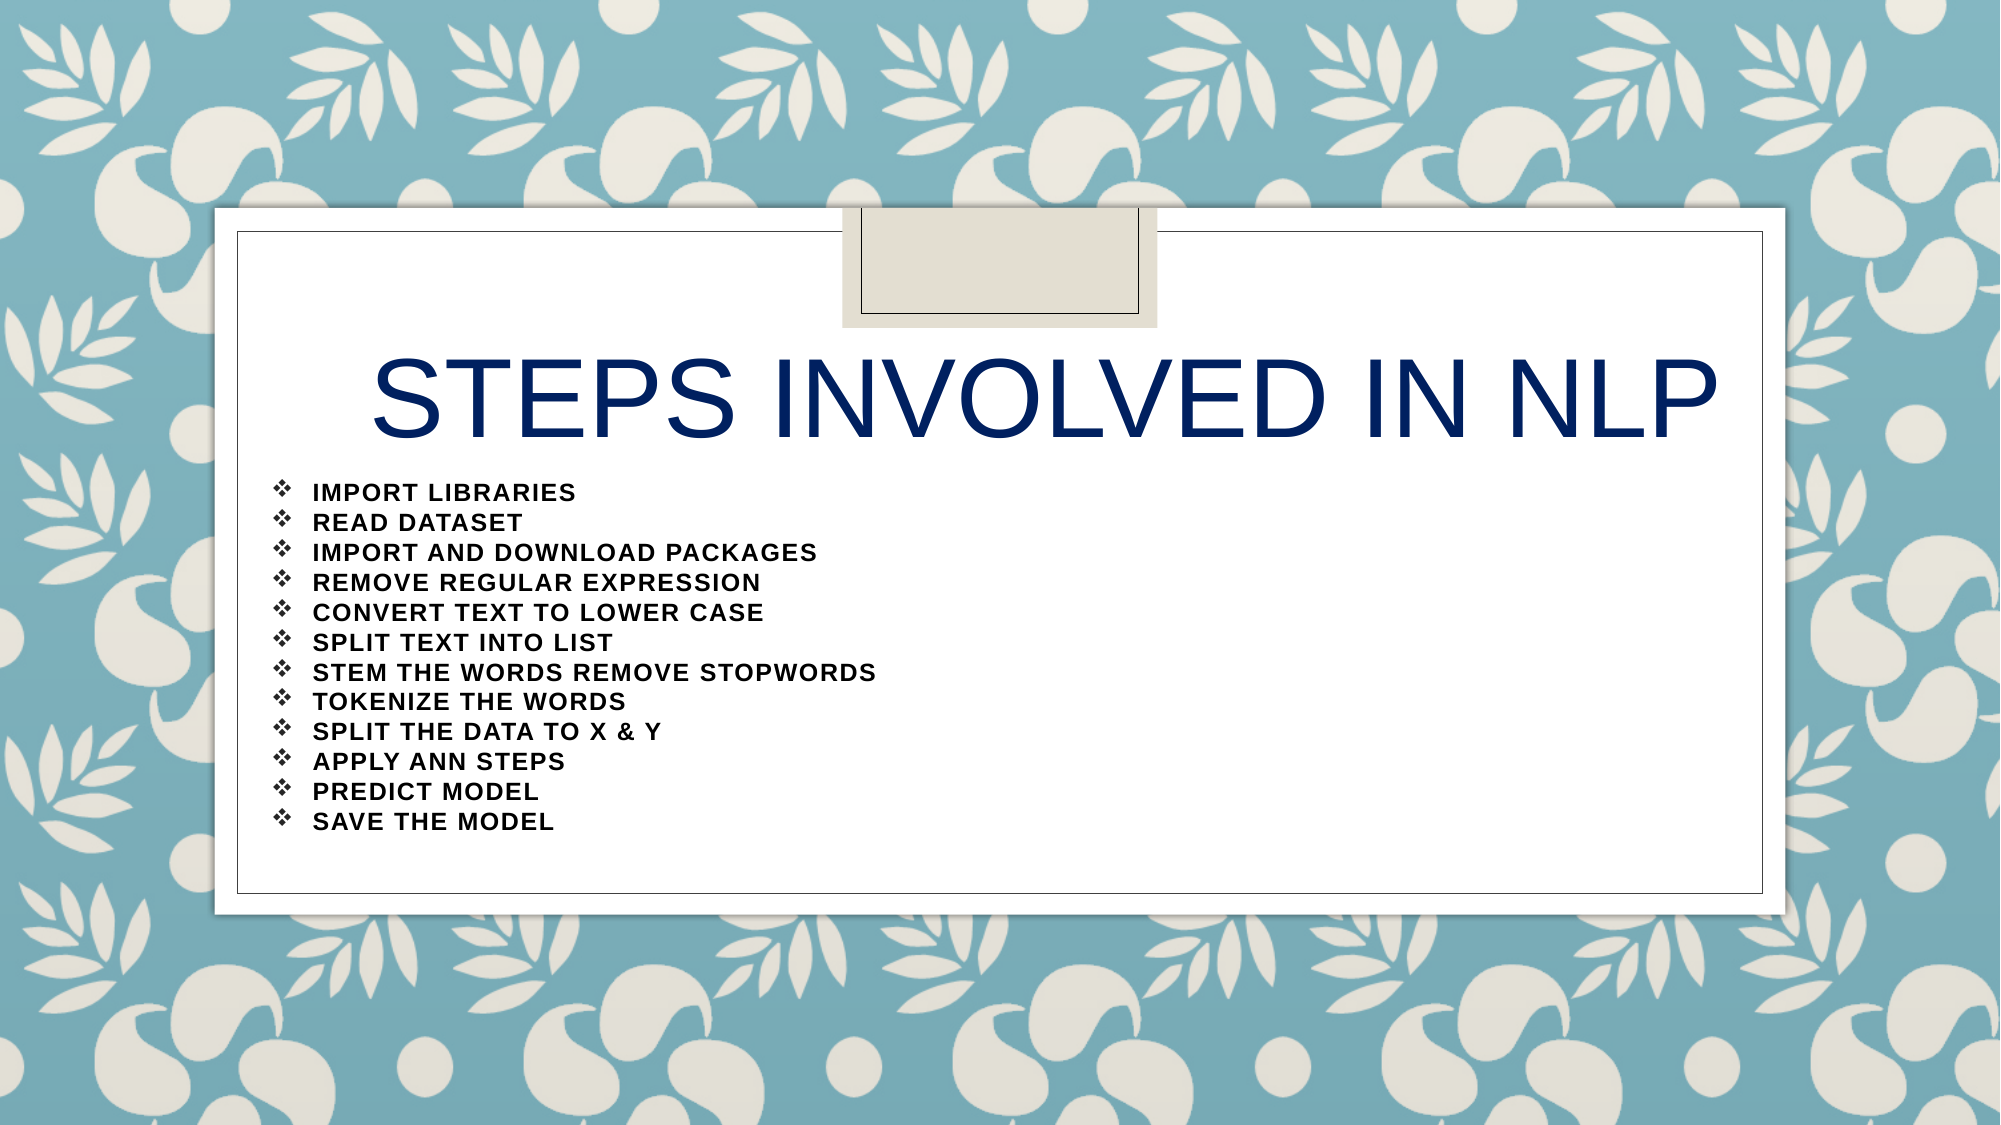

STEPS INVOLVED IN NLP
#
IMPORT LIBRARIES
READ DATASET
IMPORT AND DOWNLOAD PACKAGES
REMOVE REGULAR EXPRESSION
CONVERT TEXT TO LOWER CASE
SPLIT TEXT INTO LIST
STEM THE WORDS REMOVE STOPWORDS
TOKENIZE THE WORDS
SPLIT THE DATA TO X & Y
APPLY ANN STEPS
PREDICT MODEL
SAVE THE MODEL